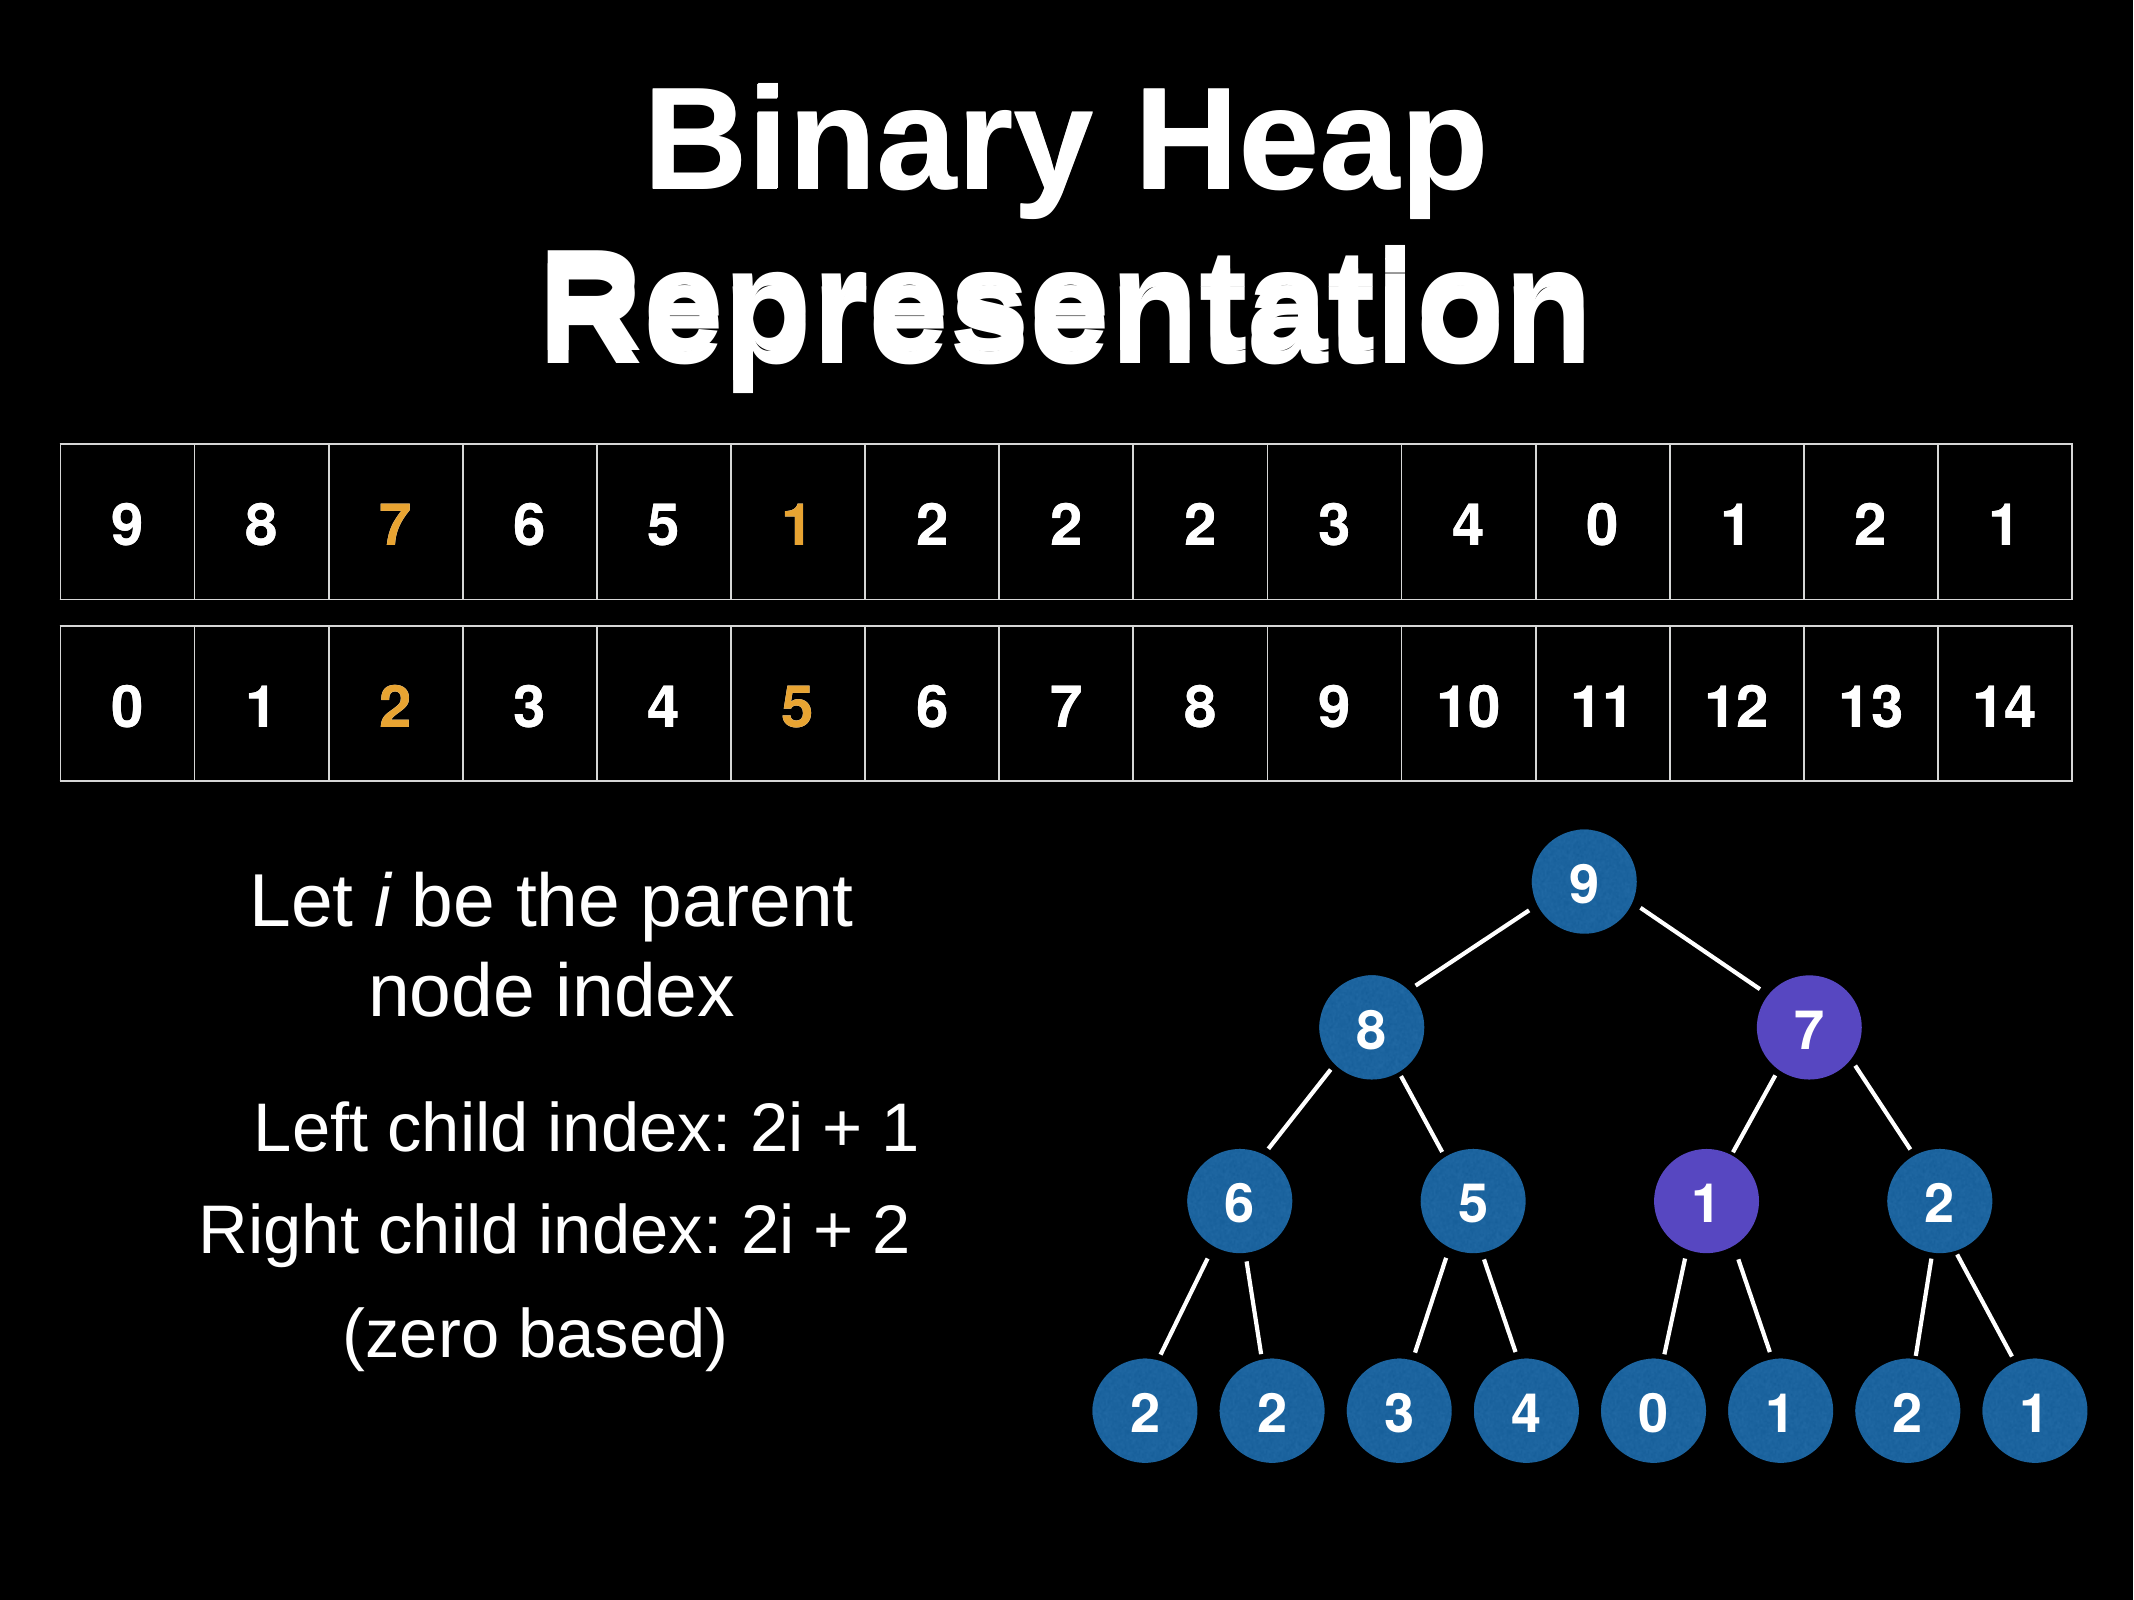

# Binary Heap Representation
Binary Heap Representation
| 9 | 8 | 7 | 6 | 5 | 1 | 2 | 2 | 2 | 3 | 4 | 0 | 1 | 2 | 1 |
| --- | --- | --- | --- | --- | --- | --- | --- | --- | --- | --- | --- | --- | --- | --- |
| 9 | 8 | 7 | 6 | 5 | 1 | 2 | 2 | 2 | 3 | 4 | 0 | 1 | 2 | 1 |
| --- | --- | --- | --- | --- | --- | --- | --- | --- | --- | --- | --- | --- | --- | --- |
| 0 | 1 | 2 | 3 | 4 | 5 | 6 | 7 | 8 | 9 | 10 | 11 | 12 | 13 | 14 |
| --- | --- | --- | --- | --- | --- | --- | --- | --- | --- | --- | --- | --- | --- | --- |
| 0 | 1 | 2 | 3 | 4 | 5 | 6 | 7 | 8 | 9 | 10 | 11 | 12 | 13 | 14 |
| --- | --- | --- | --- | --- | --- | --- | --- | --- | --- | --- | --- | --- | --- | --- |
9
Let i be the parent
node index

8
7

Left child index: 2i + 1

6
5
1
2
Right child index: 2i + 2

(zero based)
2
2
3
4
0
1
2
1